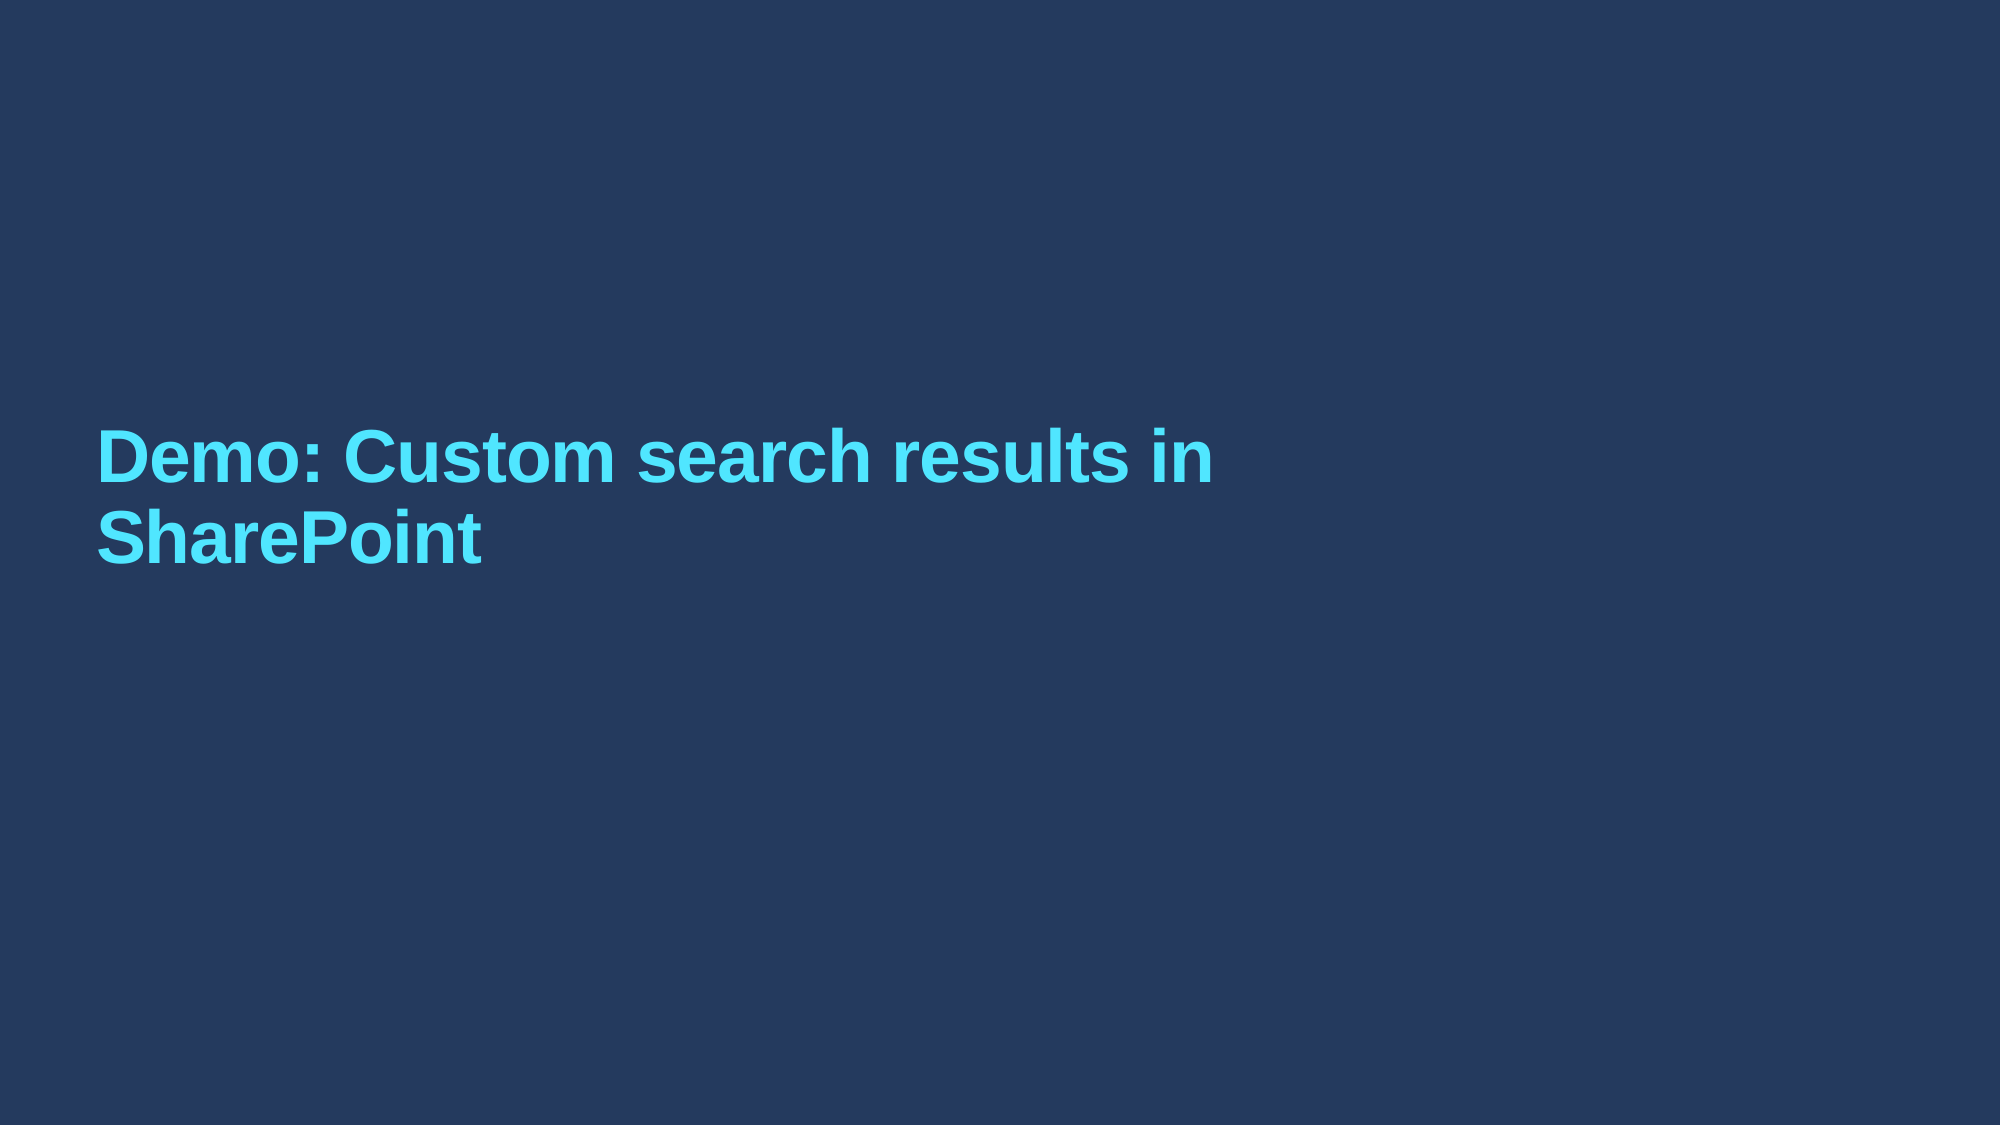

# Demo: Custom search results in SharePoint